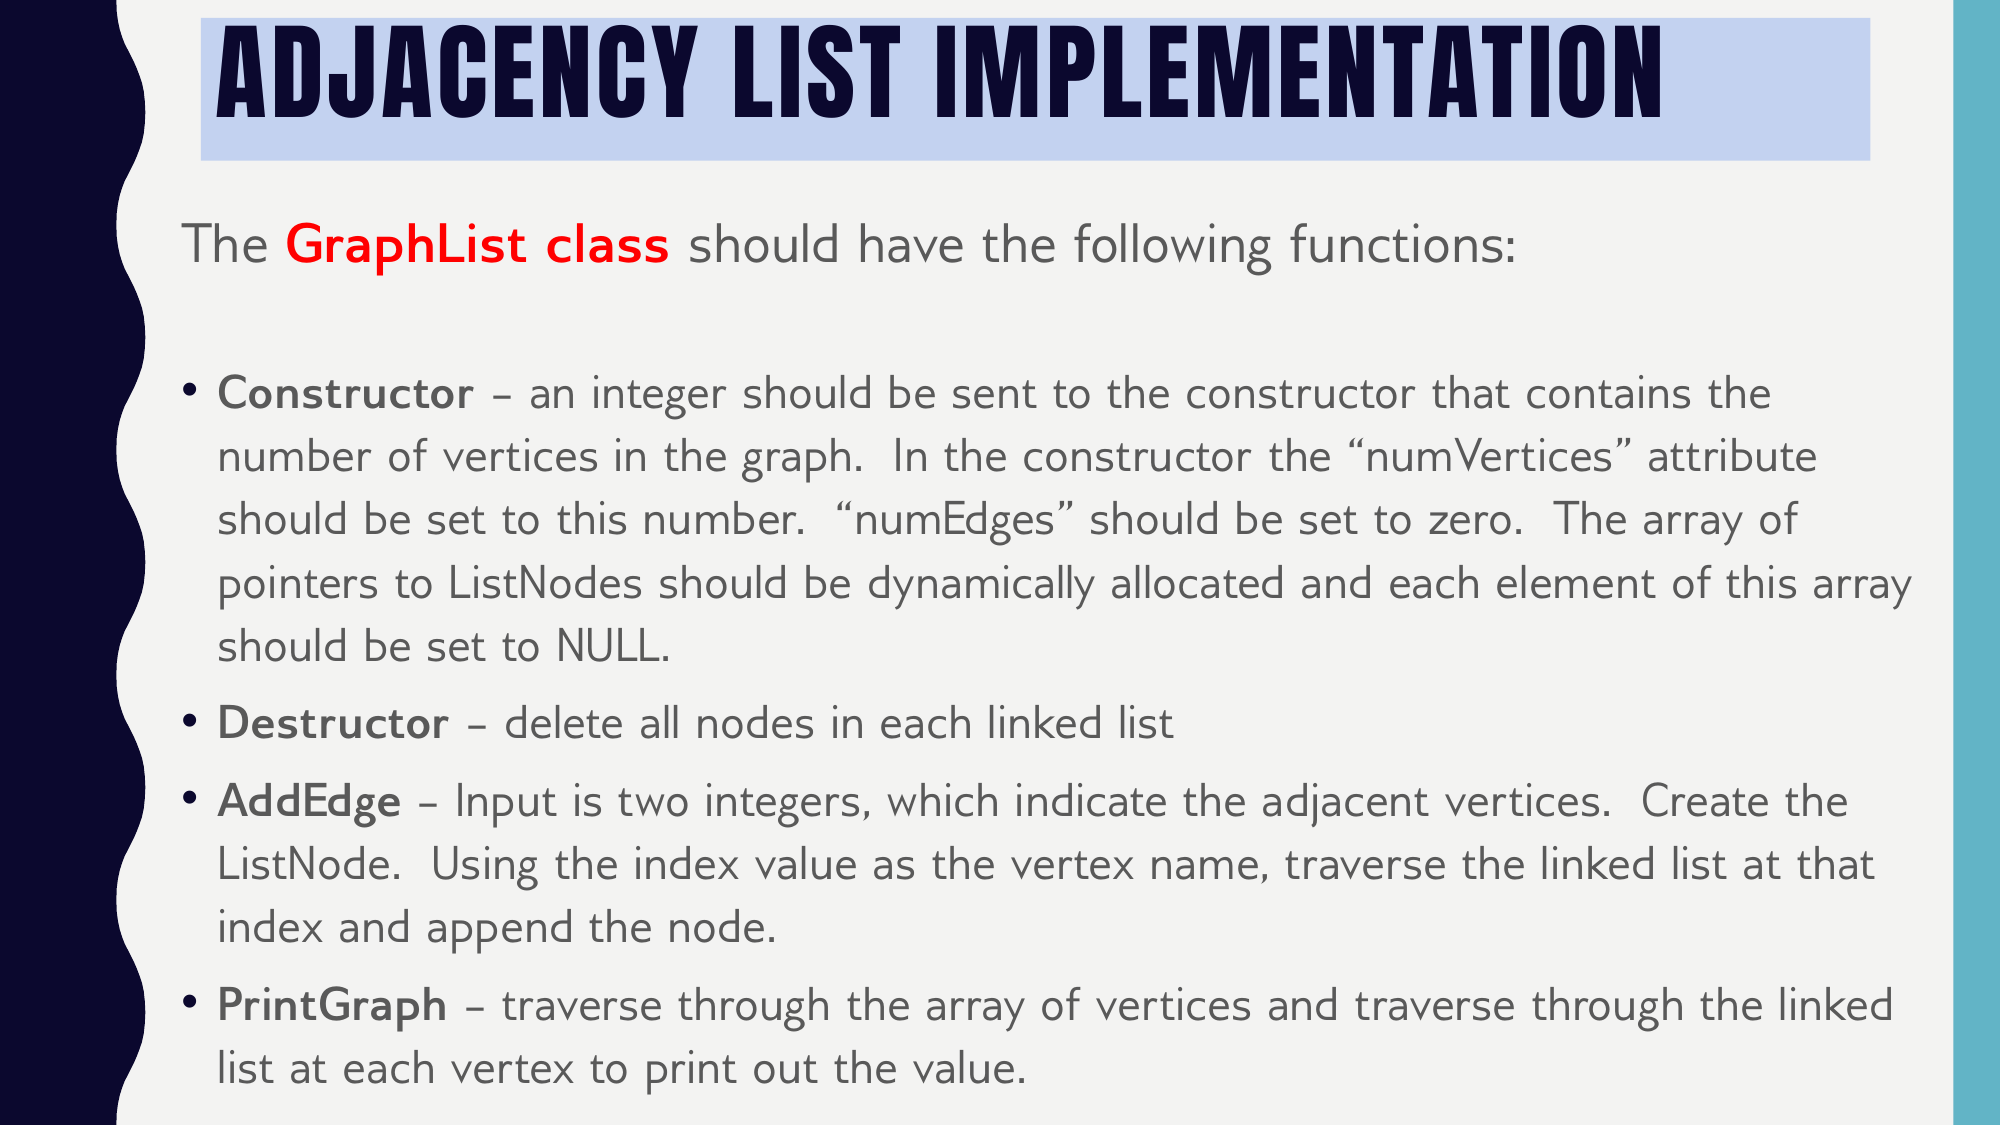

# Adjacency list implementation
The GraphList class should have the following functions:
Constructor – an integer should be sent to the constructor that contains the number of vertices in the graph.  In the constructor the “numVertices” attribute should be set to this number.  “numEdges” should be set to zero.  The array of pointers to ListNodes should be dynamically allocated and each element of this array should be set to NULL.
Destructor – delete all nodes in each linked list
AddEdge – Input is two integers, which indicate the adjacent vertices.  Create the ListNode.  Using the index value as the vertex name, traverse the linked list at that index and append the node.
PrintGraph – traverse through the array of vertices and traverse through the linked list at each vertex to print out the value.